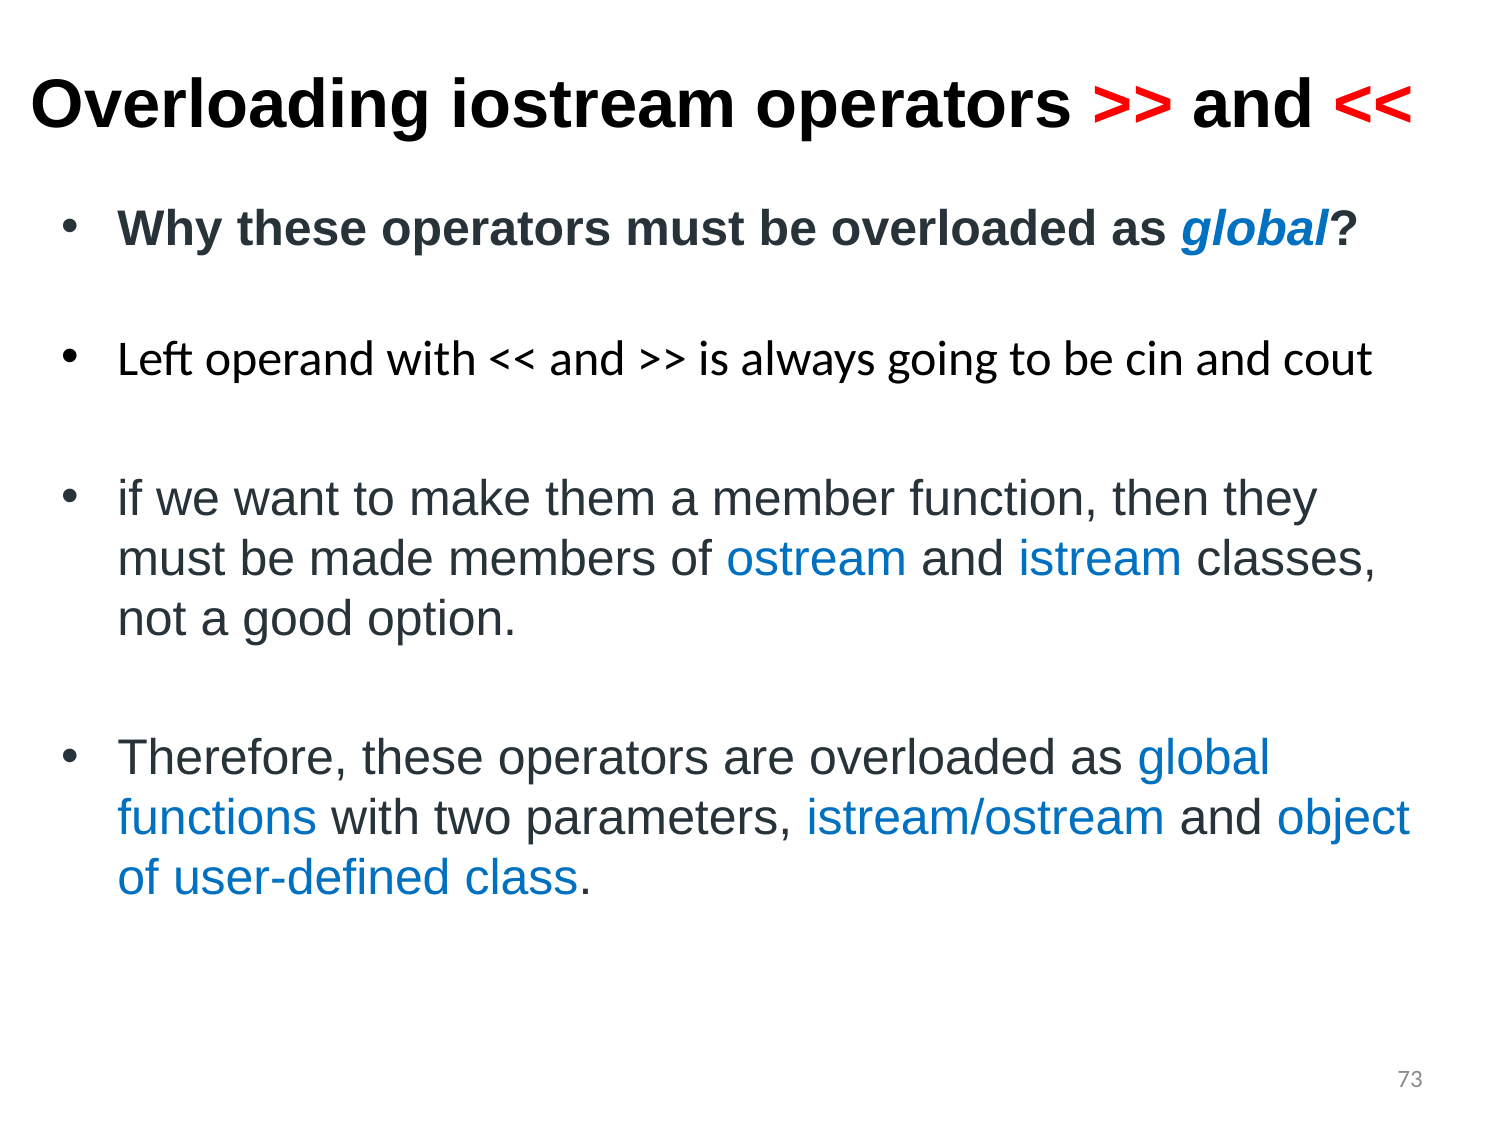

# Overloading iostream operators >> and <<
Why these operators must be overloaded as global?
Left operand with << and >> is always going to be cin and cout

if we want to make them a member function, then they must be made members of ostream and istream classes, not a good option.

Therefore, these operators are overloaded as global functions with two parameters, istream/ostream and object of user-defined class.
73